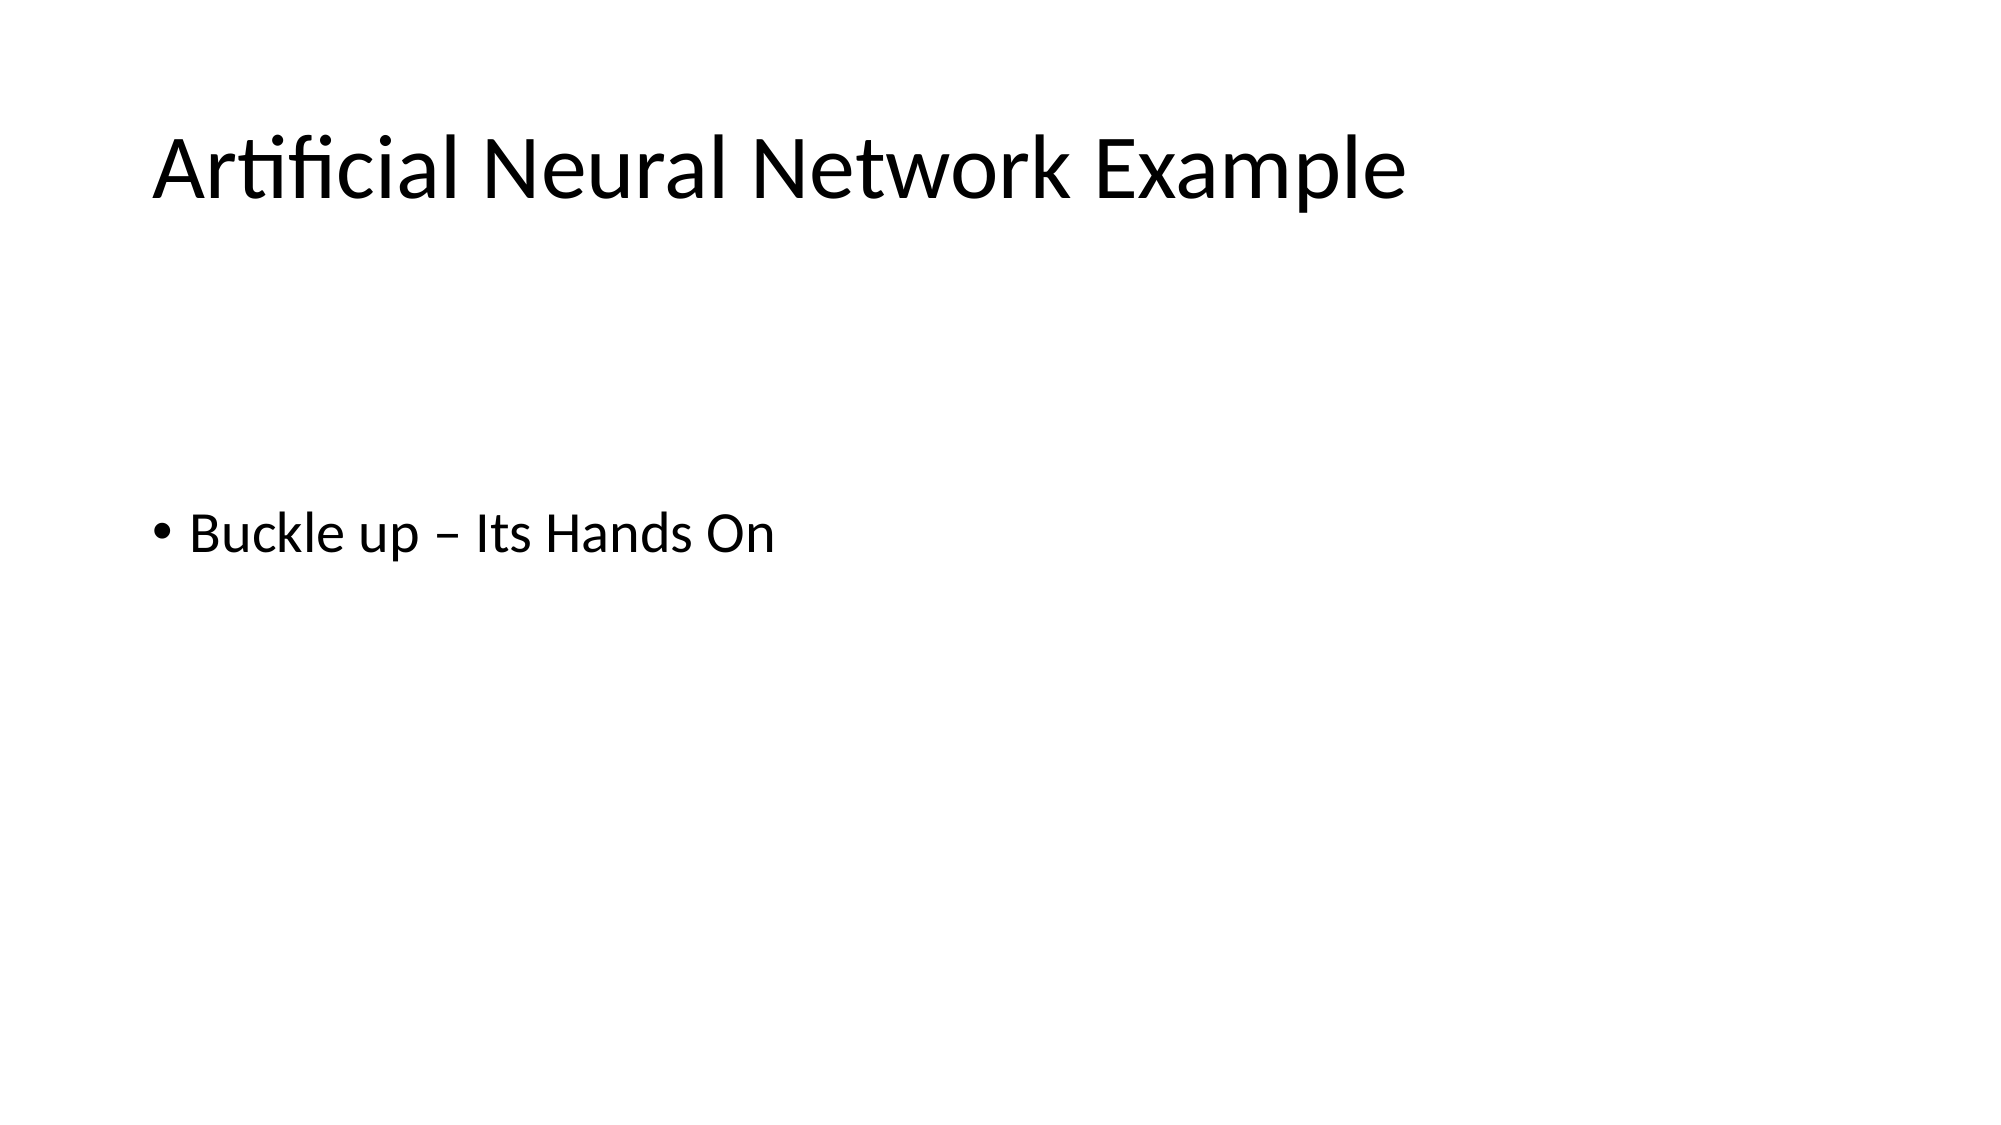

# Artificial Neural Network Example
Buckle up – Its Hands On